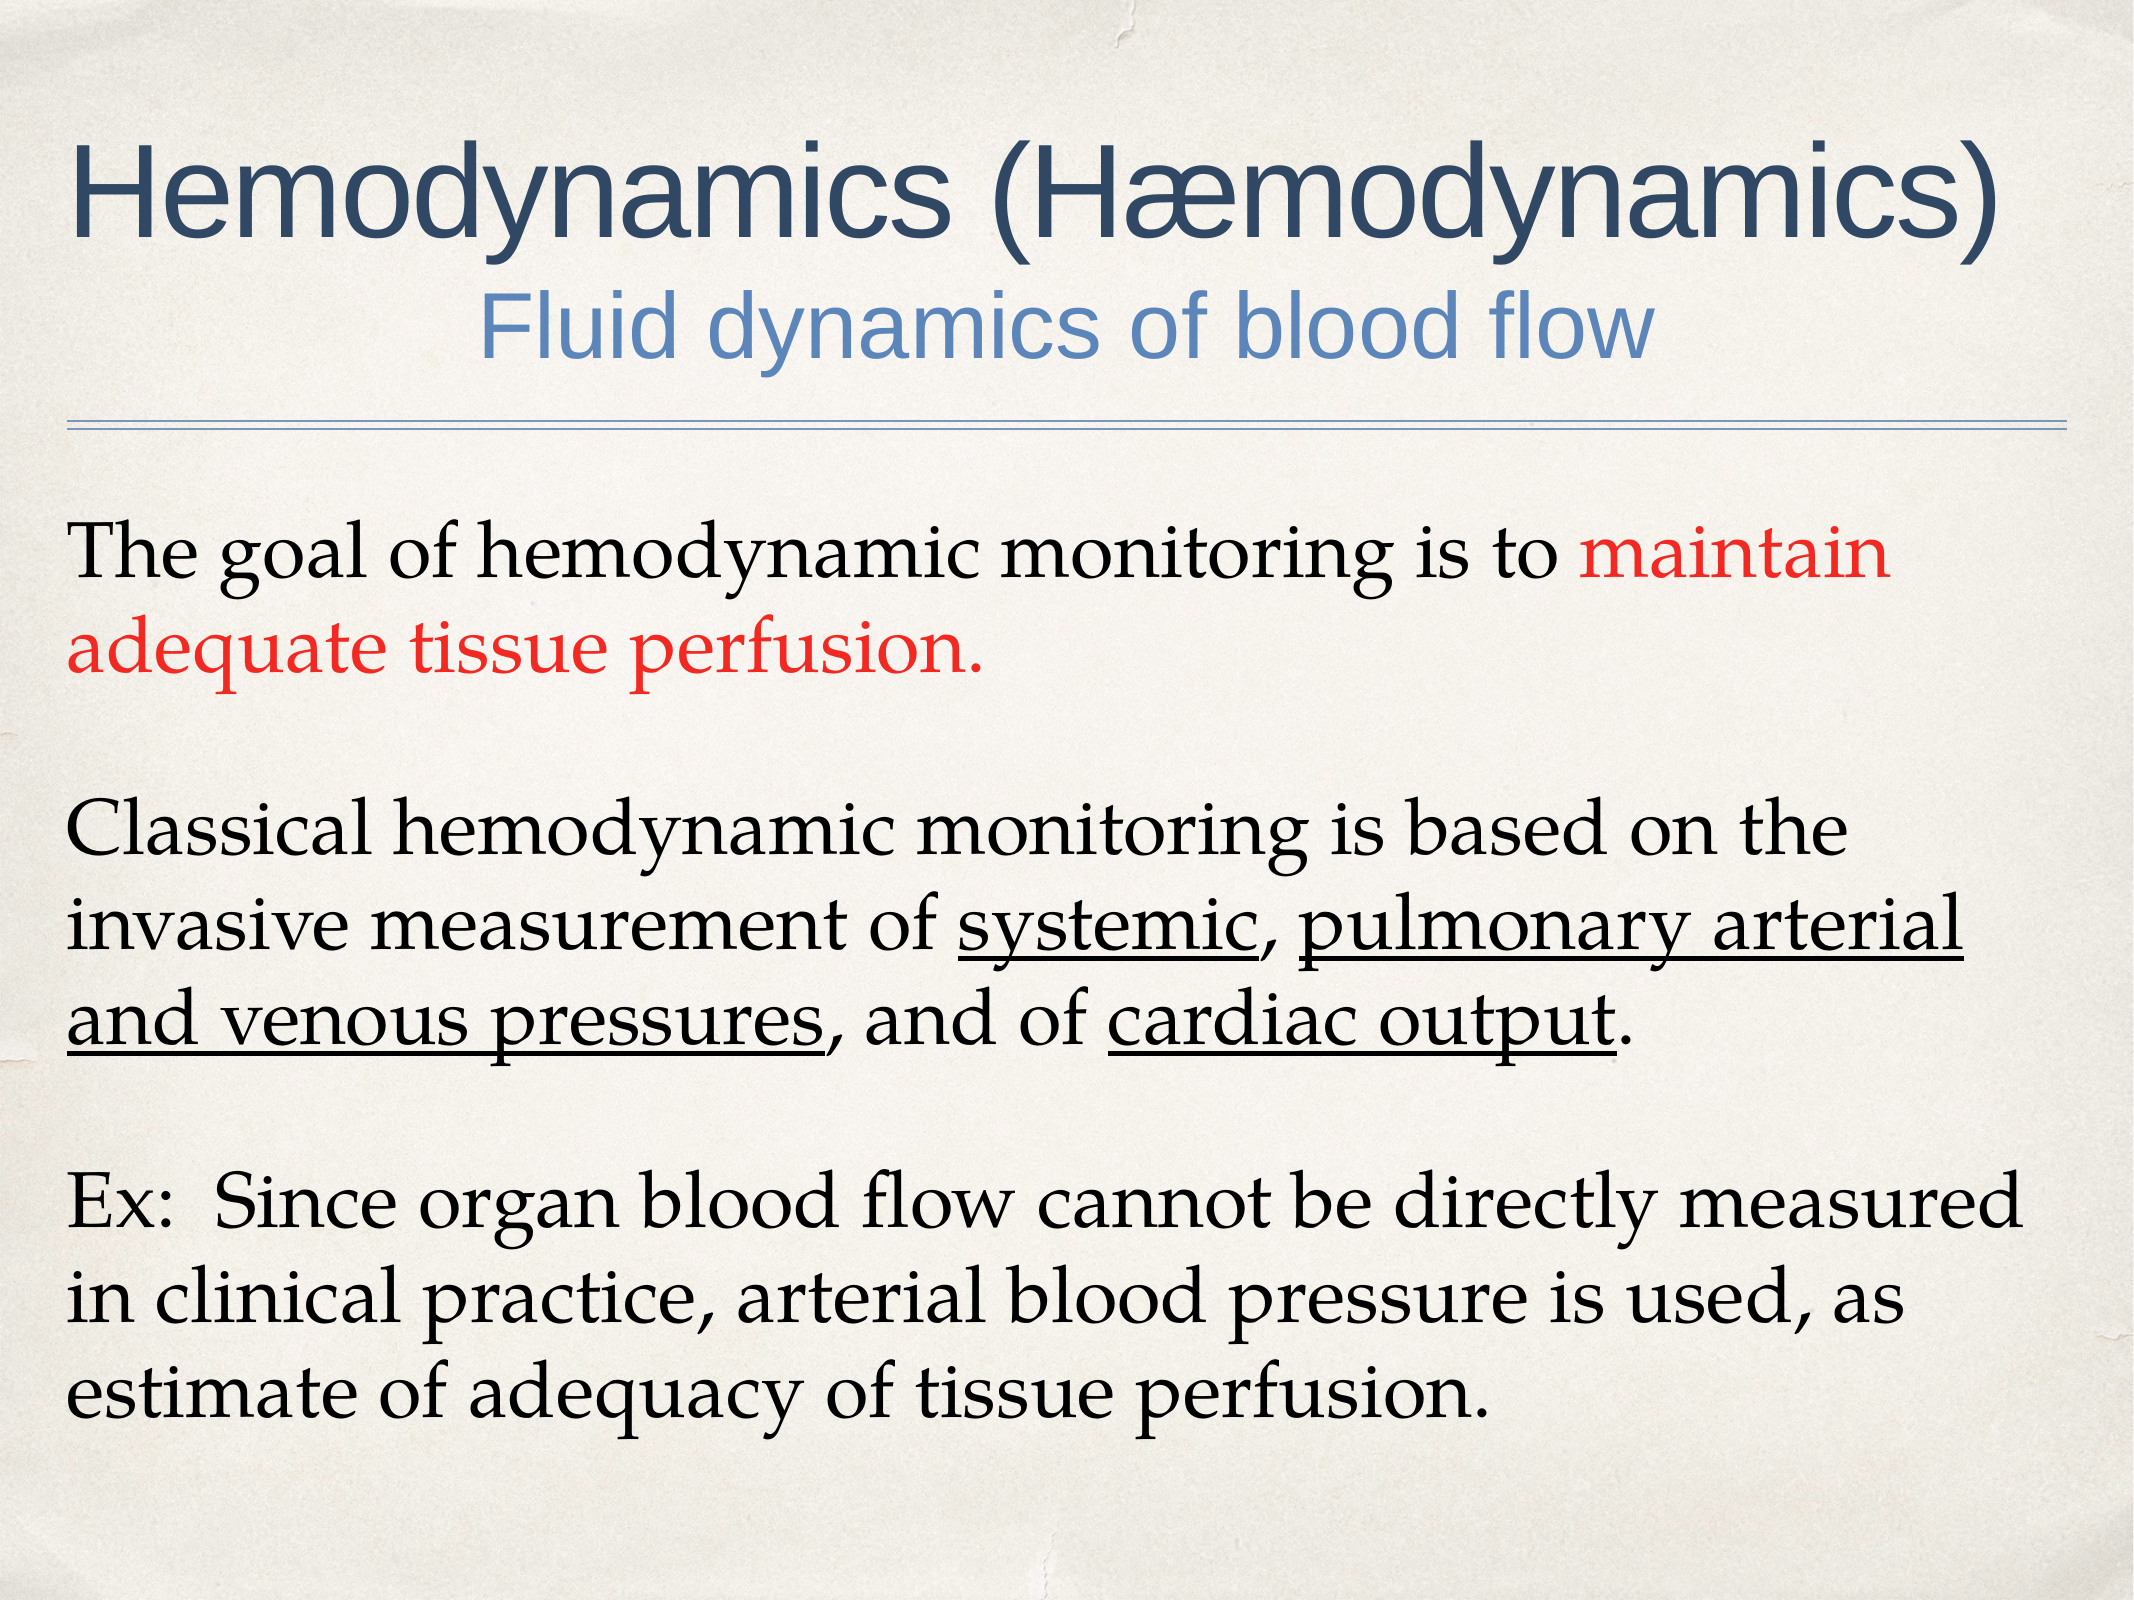

# Hemodynamics (Hæmodynamics)
Fluid dynamics of blood flow
The goal of hemodynamic monitoring is to maintain adequate tissue perfusion.
Classical hemodynamic monitoring is based on the invasive measurement of systemic, pulmonary arterial and venous pressures, and of cardiac output.
Ex:  Since organ blood flow cannot be directly measured in clinical practice, arterial blood pressure is used, as estimate of adequacy of tissue perfusion.
3